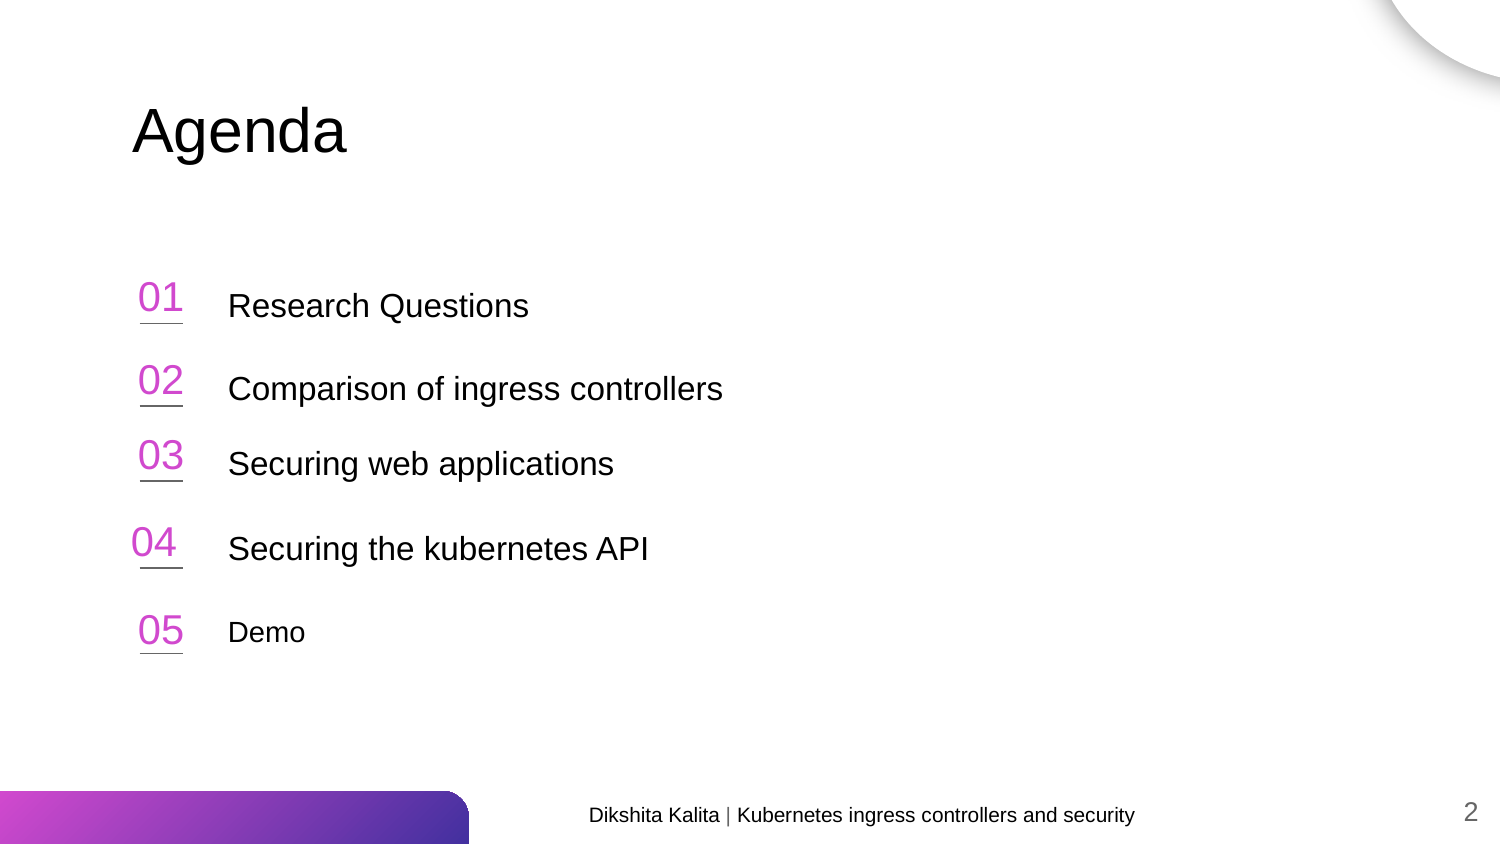

Agenda
01
# Research Questions
02
Comparison of ingress controllers
03
Securing web applications
04
Securing the kubernetes API
Demo
05
2
Dikshita Kalita | Kubernetes ingress controllers and security